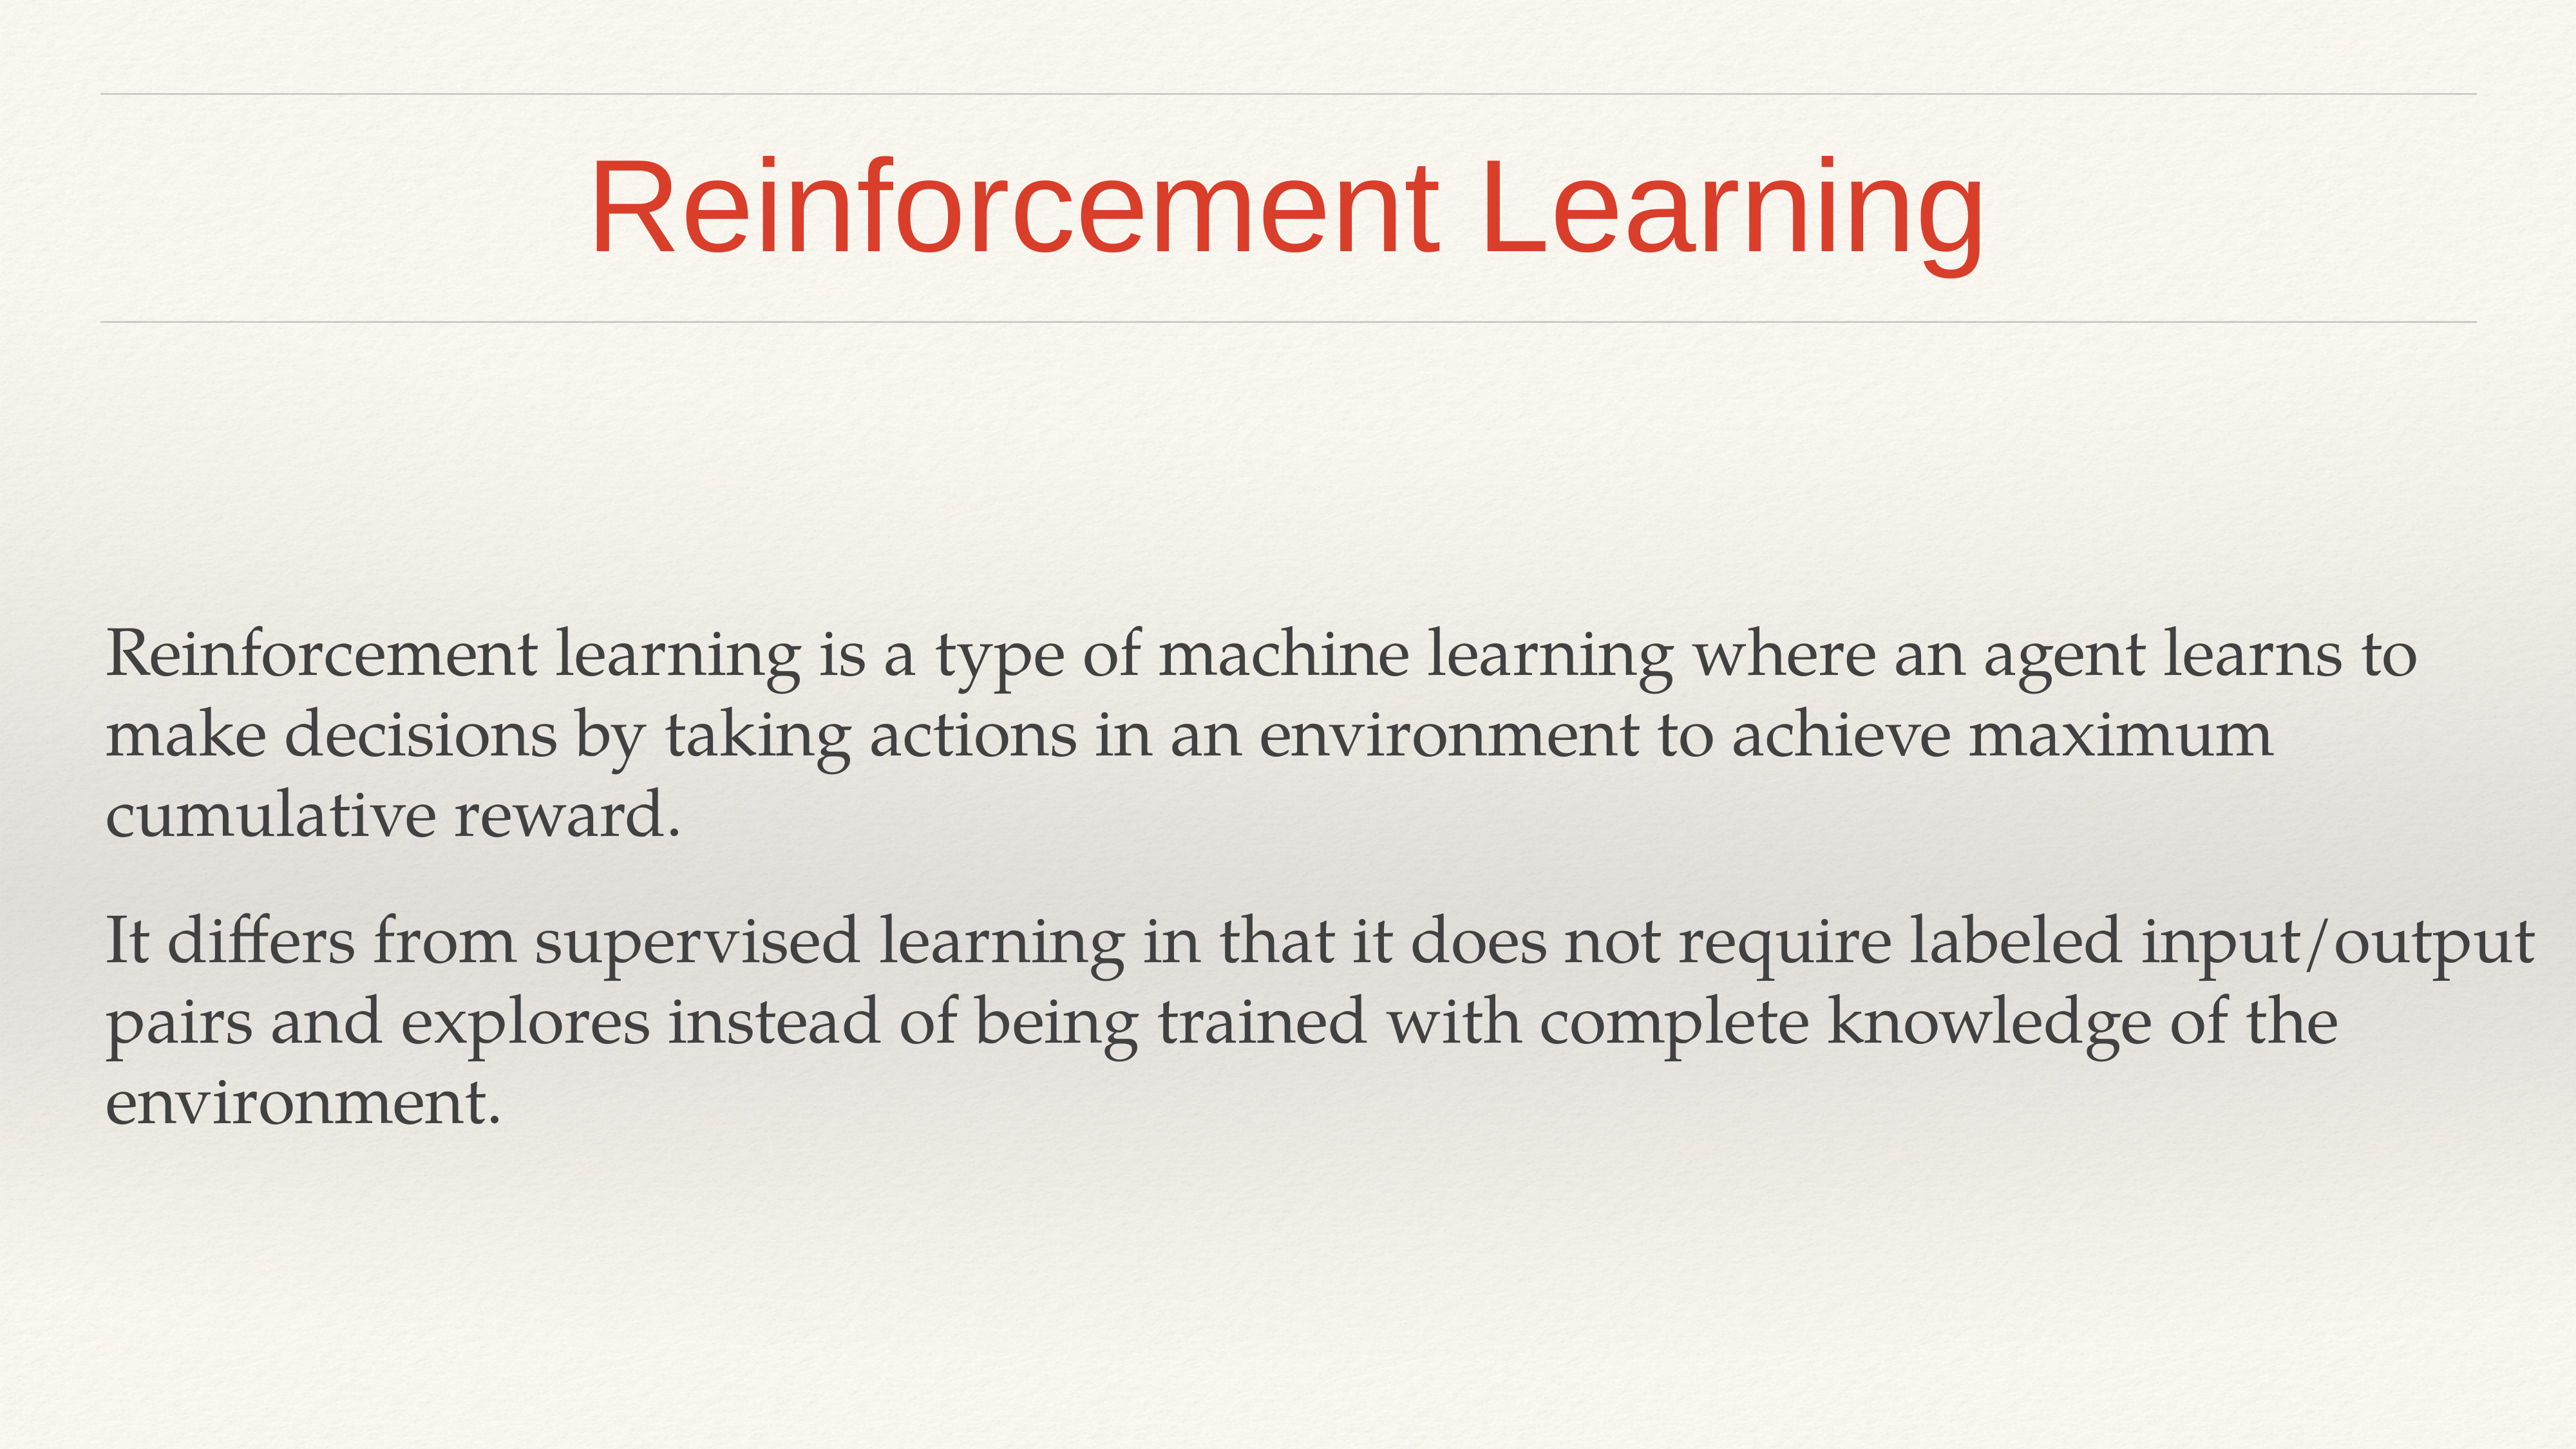

# Reinforcement Learning
Reinforcement learning is a type of machine learning where an agent learns to make decisions by taking actions in an environment to achieve maximum cumulative reward.
It differs from supervised learning in that it does not require labeled input/output pairs and explores instead of being trained with complete knowledge of the environment.